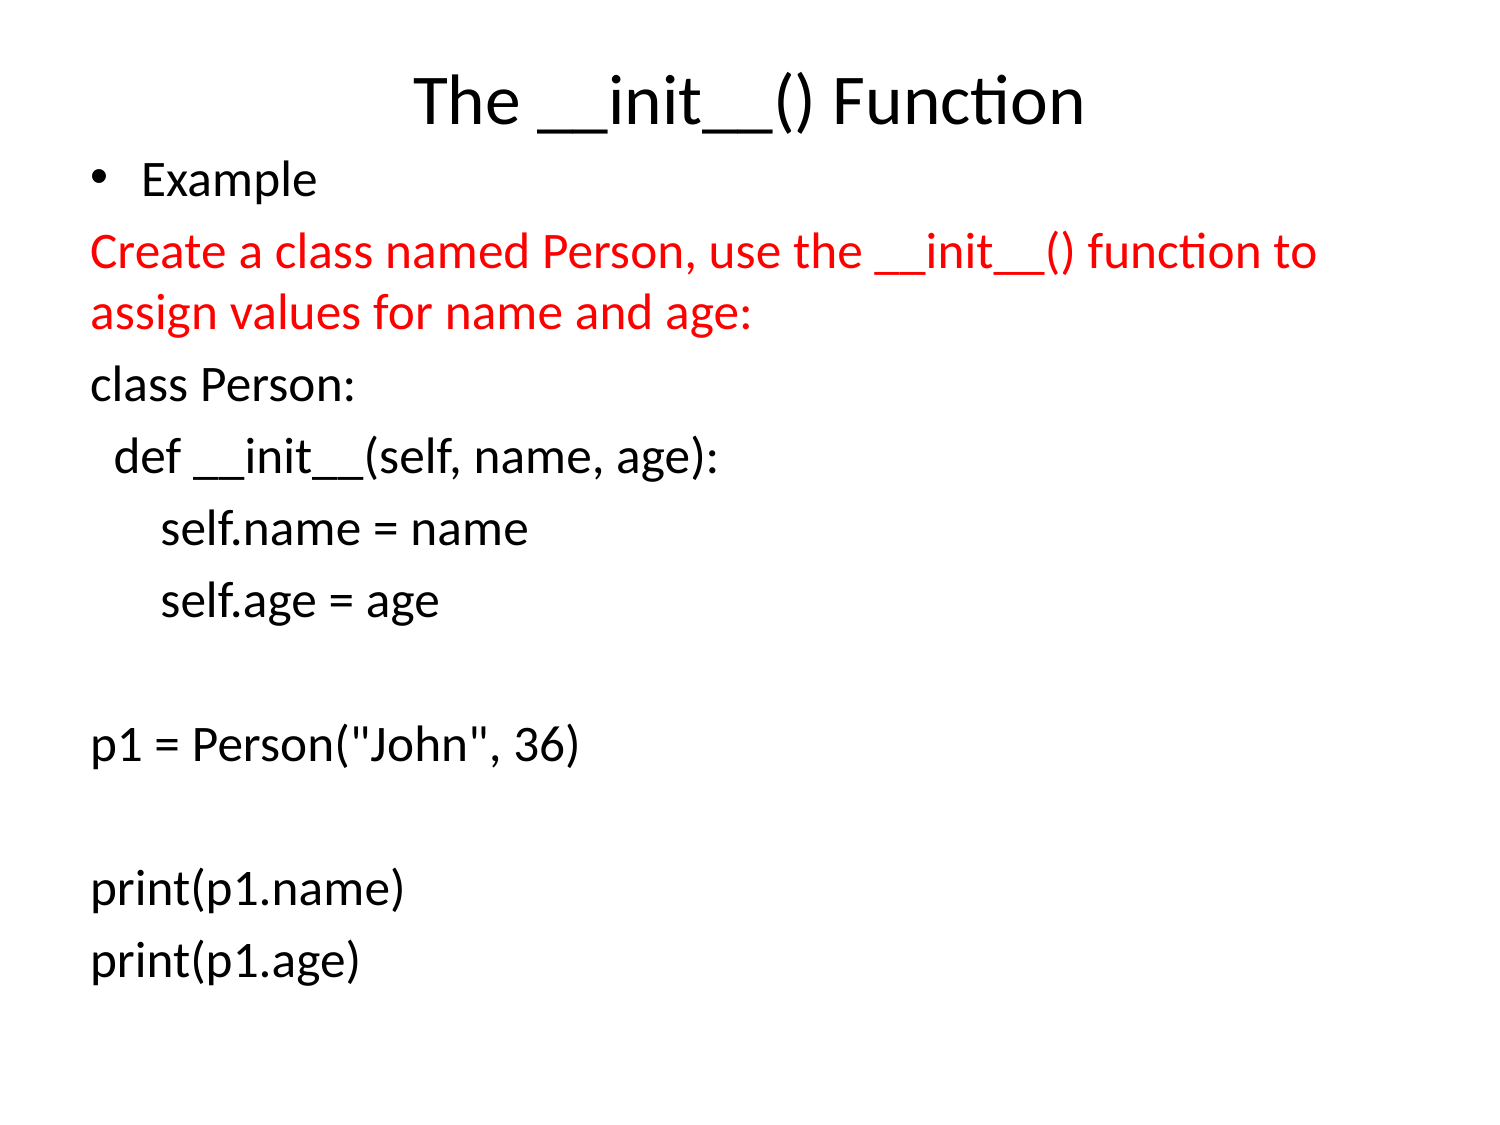

# The __init__() Function
Example
Create a class named Person, use the __init__() function to assign values for name and age:
class Person:
  def __init__(self, name, age):
      self.name = name
      self.age = age

p1 = Person("John", 36)

print(p1.name)
print(p1.age)